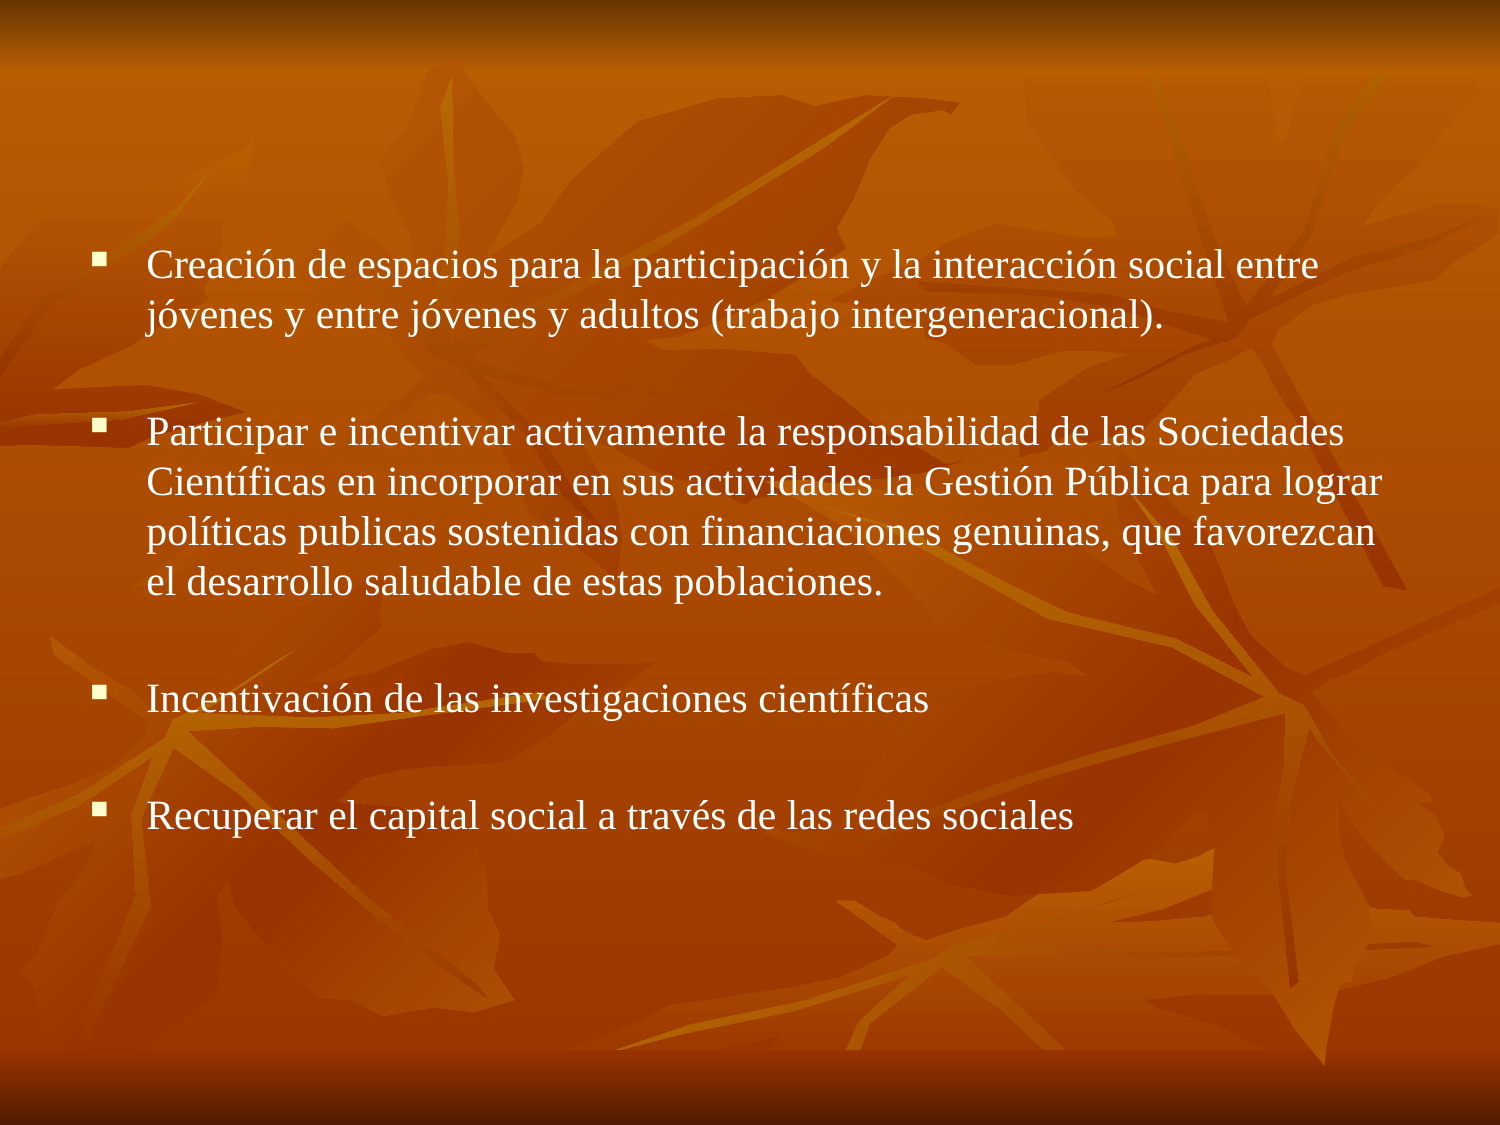

Creación de espacios para la participación y la interacción social entre jóvenes y entre jóvenes y adultos (trabajo intergeneracional).

Participar e incentivar activamente la responsabilidad de las Sociedades Científicas en incorporar en sus actividades la Gestión Pública para lograr políticas publicas sostenidas con financiaciones genuinas, que favorezcan el desarrollo saludable de estas poblaciones.

Incentivación de las investigaciones científicas

Recuperar el capital social a través de las redes sociales